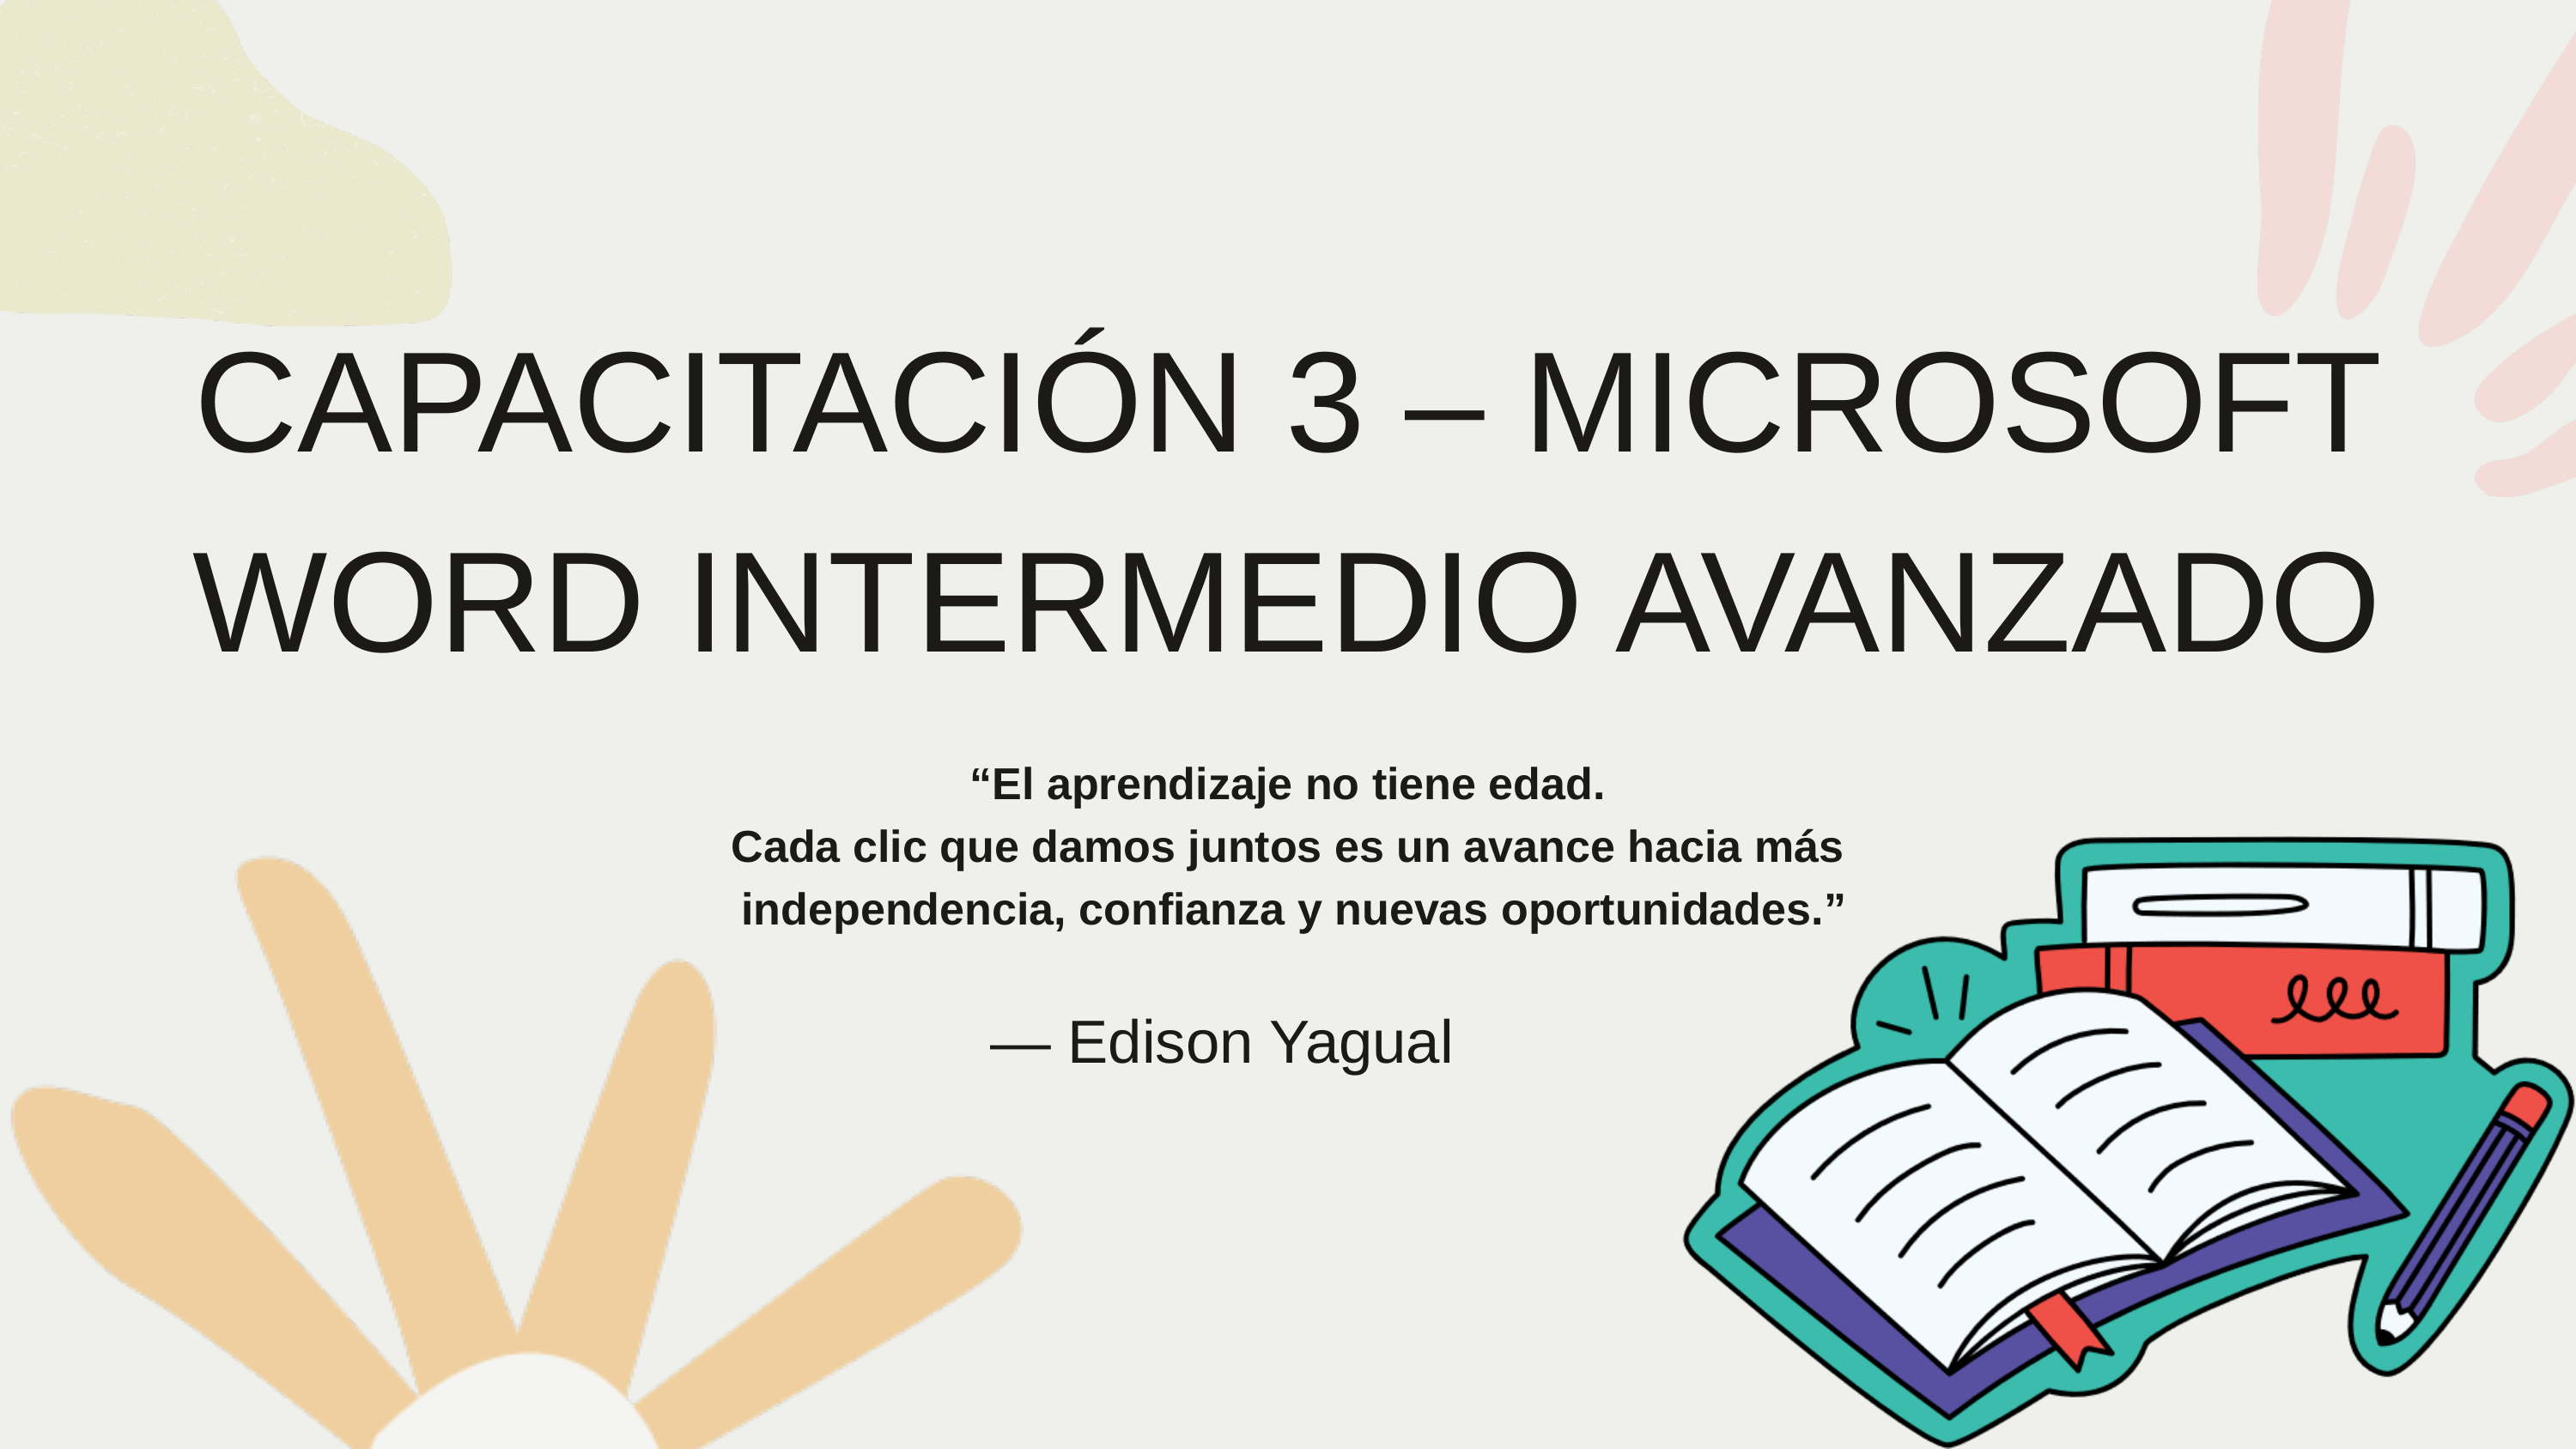

CAPACITACIÓN 3 – MICROSOFT WORD INTERMEDIO AVANZADO
“El aprendizaje no tiene edad.
Cada clic que damos juntos es un avance hacia más
 independencia, confianza y nuevas oportunidades.”

— Edison Yagual